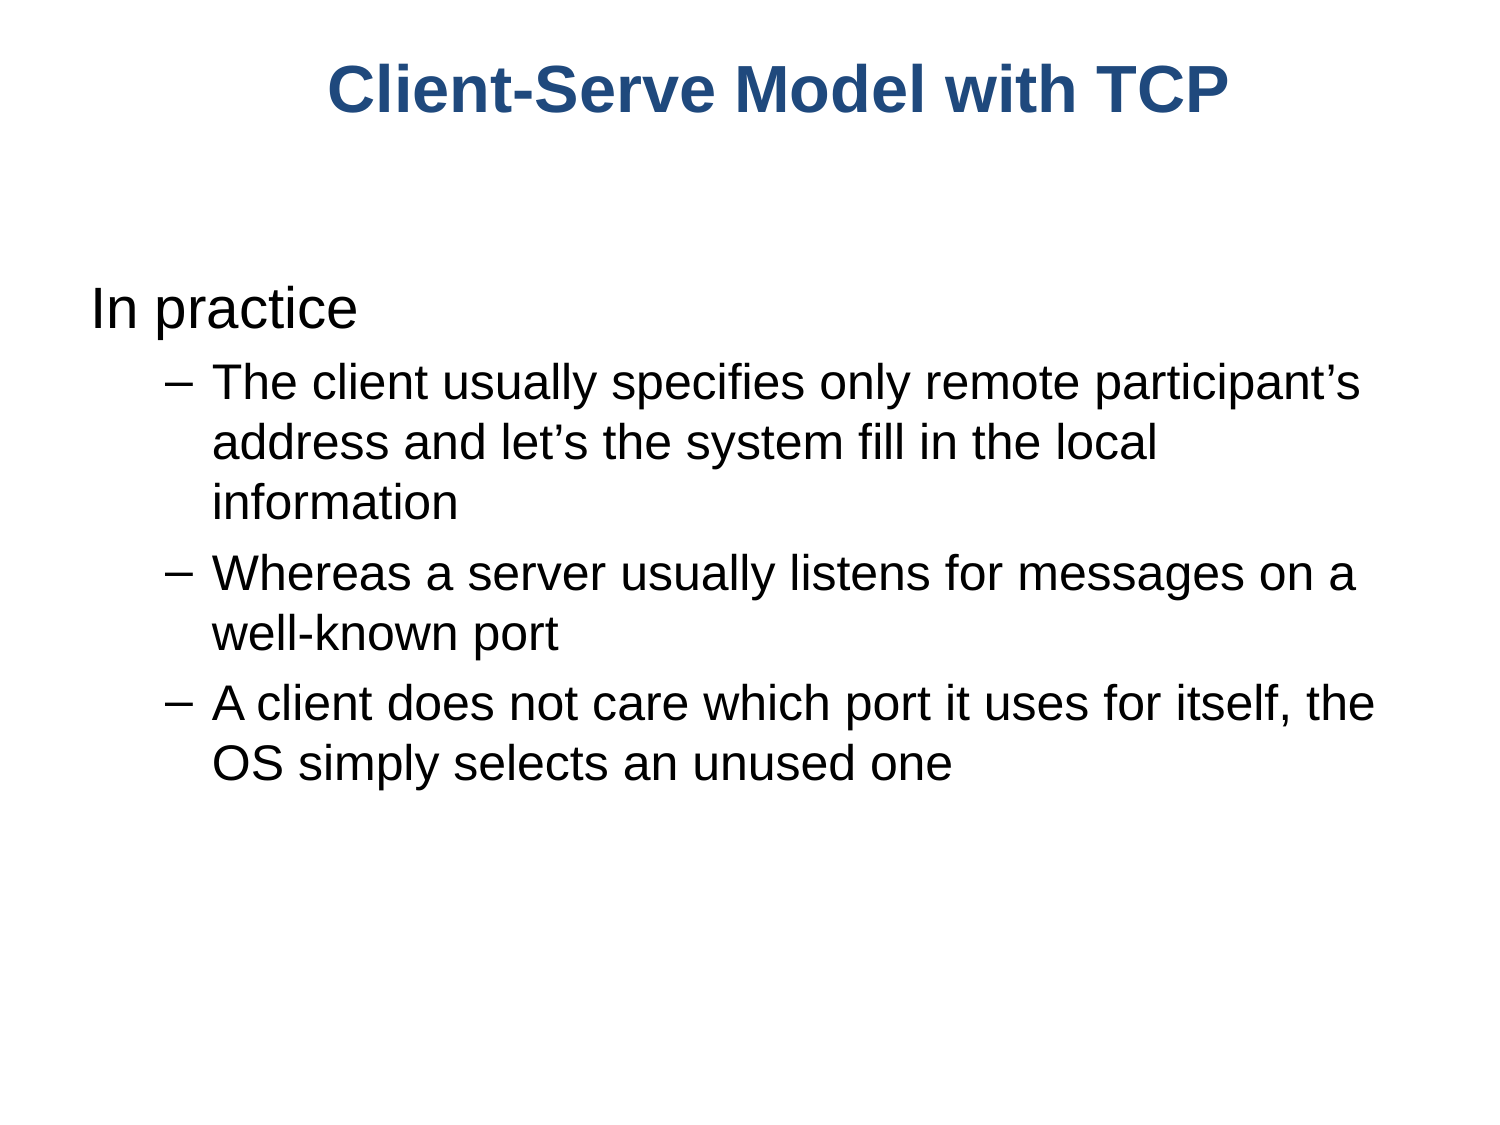

# Client-Serve Model with TCP
In practice
The client usually specifies only remote participant’s address and let’s the system fill in the local information
Whereas a server usually listens for messages on a well-known port
A client does not care which port it uses for itself, the OS simply selects an unused one